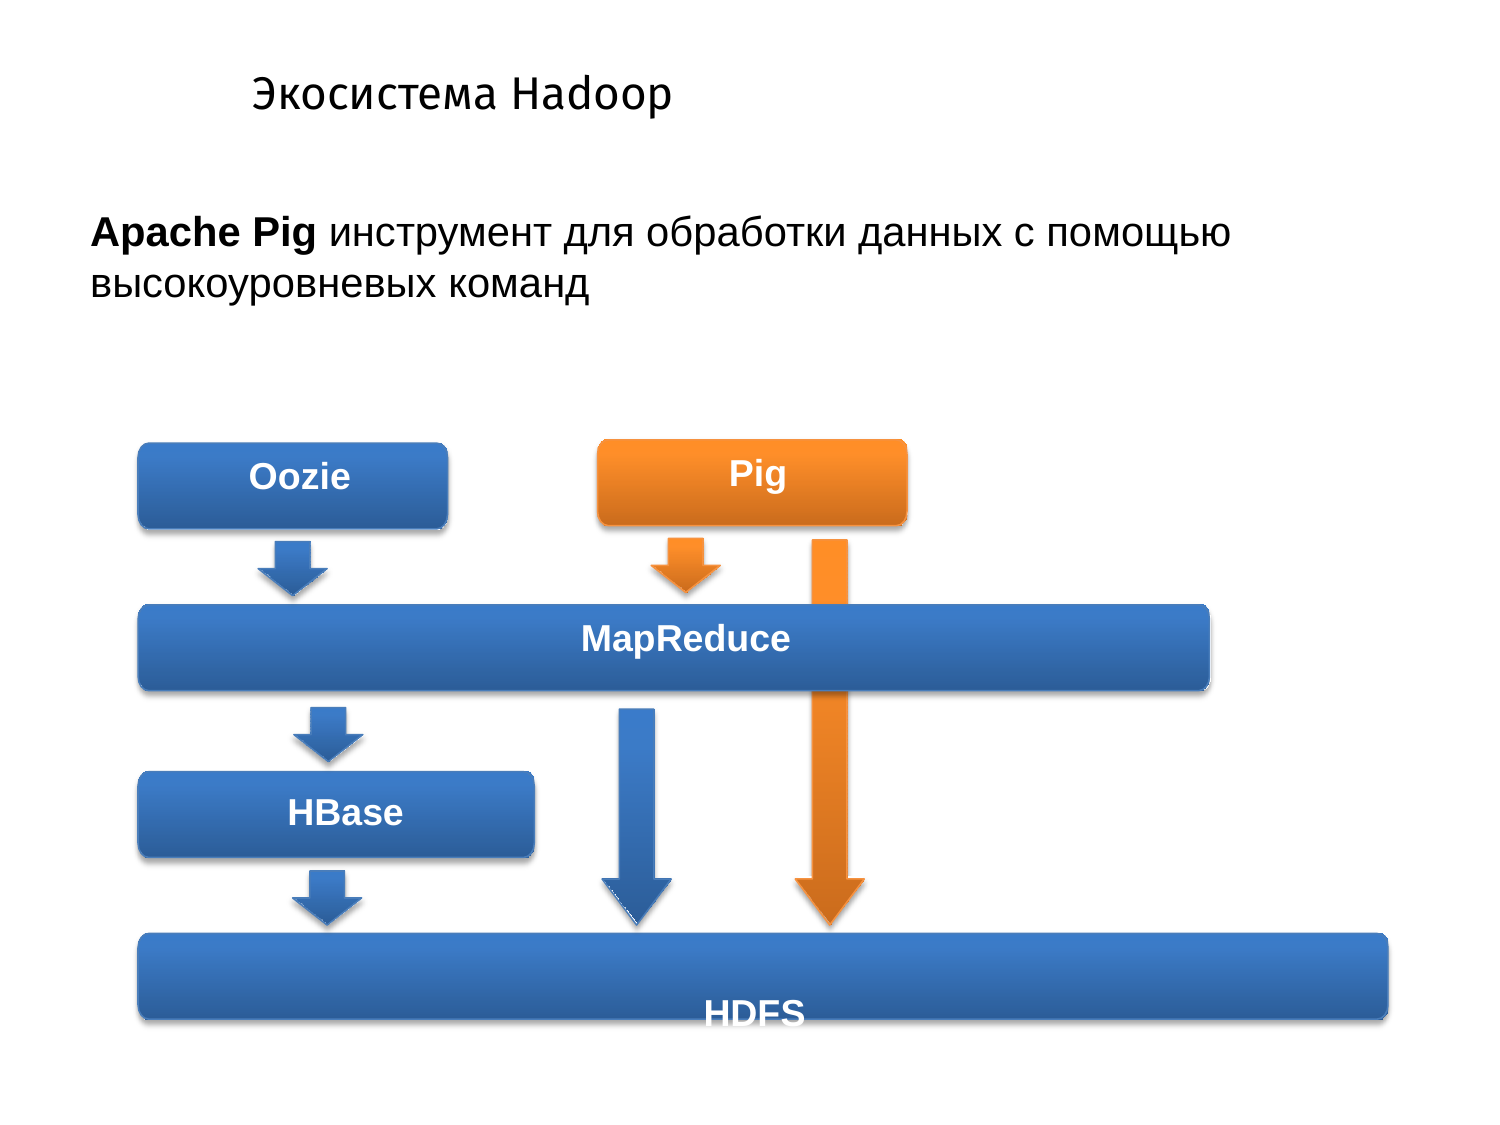

# Экосистема Hadoop
Apache Pig инструмент для обработки данных с помощью  высокоуровневых команд

Pig
Oozie

MapReduce

HBase

HDFS